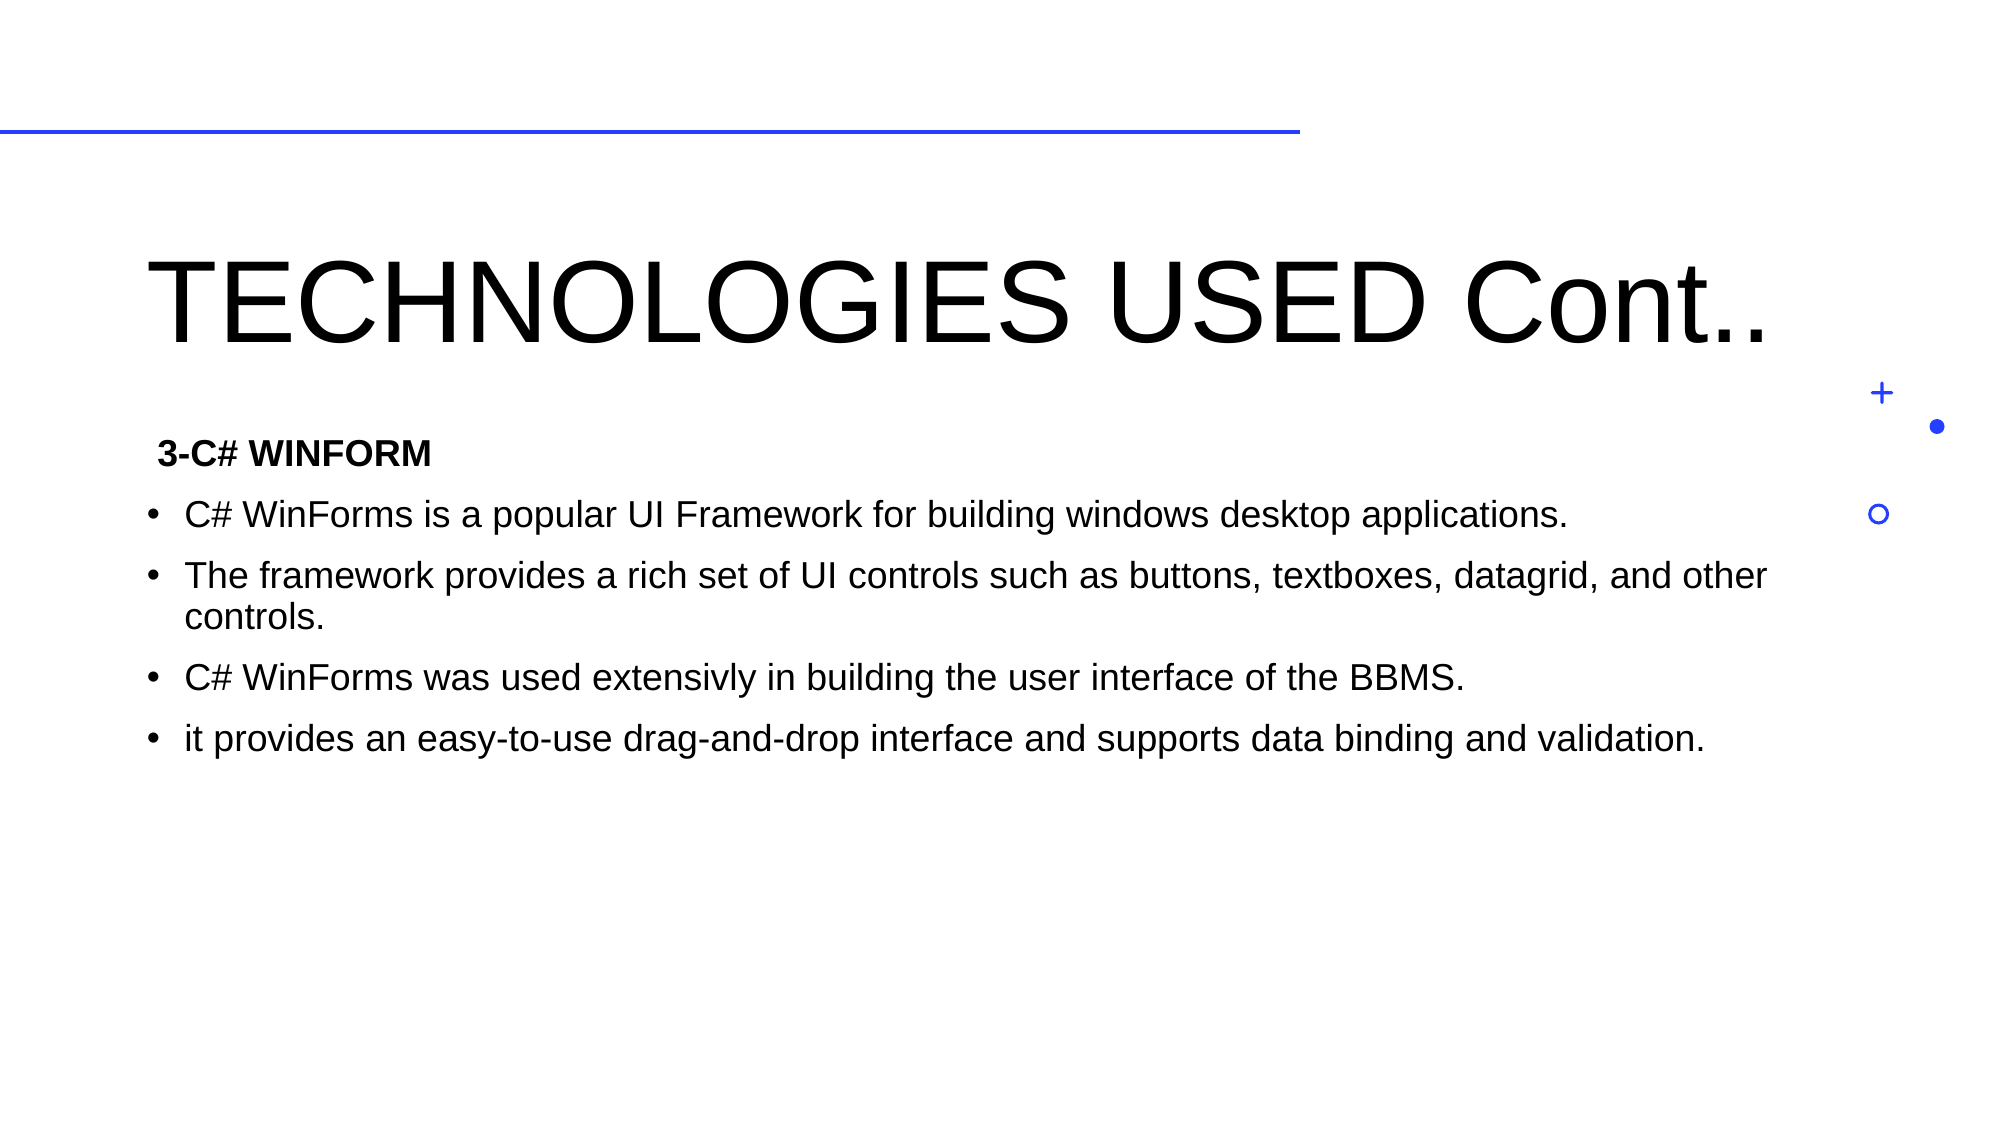

# TECHNOLOGIES USED Cont..

 3-C# WINFORM
C# WinForms is a popular UI Framework for building windows desktop applications.
The framework provides a rich set of UI controls such as buttons, textboxes, datagrid, and other controls.
C# WinForms was used extensivly in building the user interface of the BBMS.
it provides an easy-to-use drag-and-drop interface and supports data binding and validation.